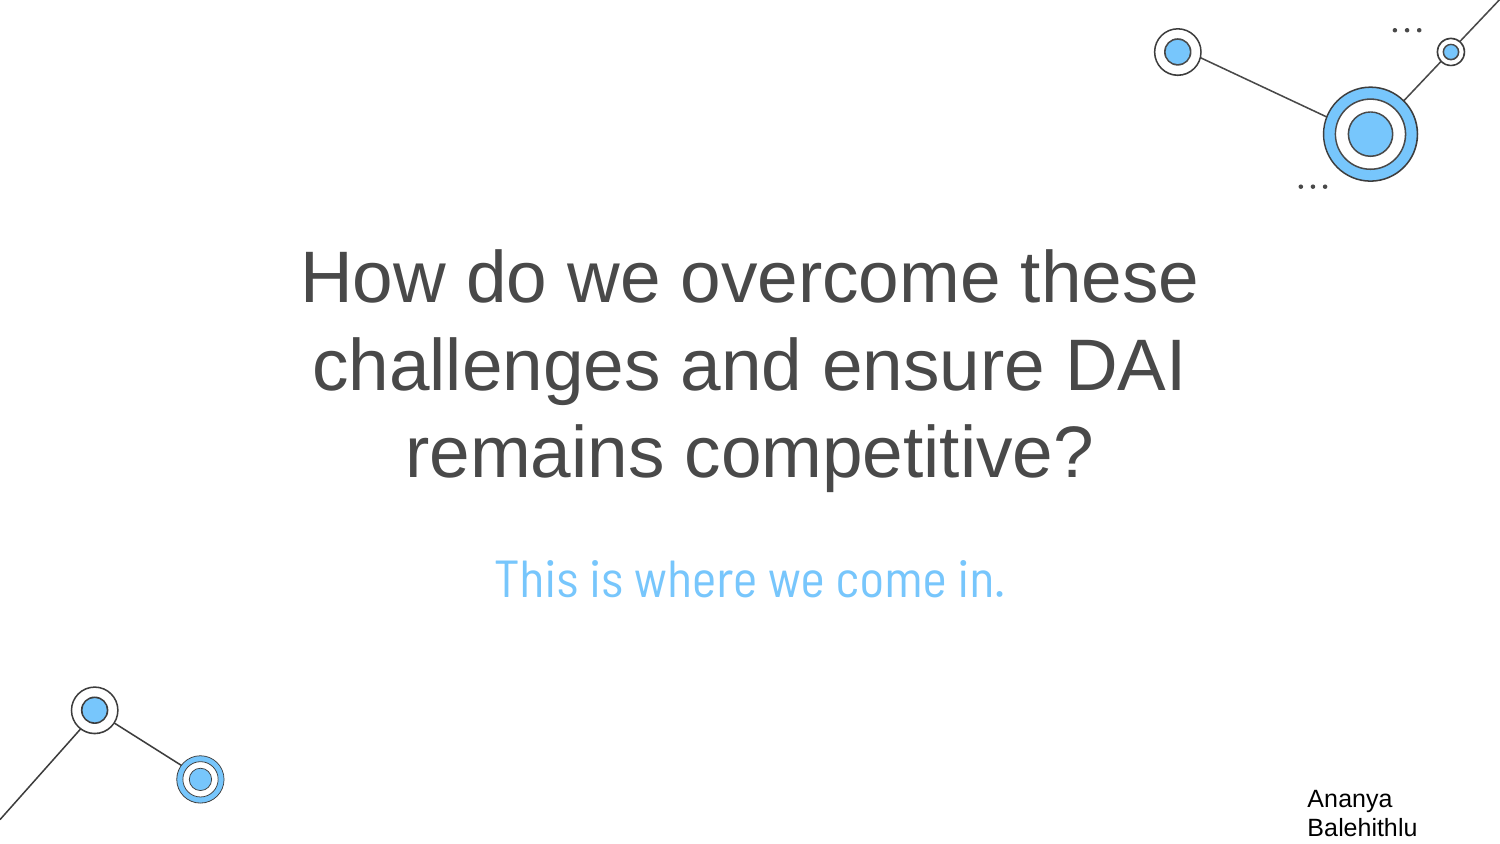

# How do we overcome these challenges and ensure DAI remains competitive?
This is where we come in.
Ananya Balehithlu